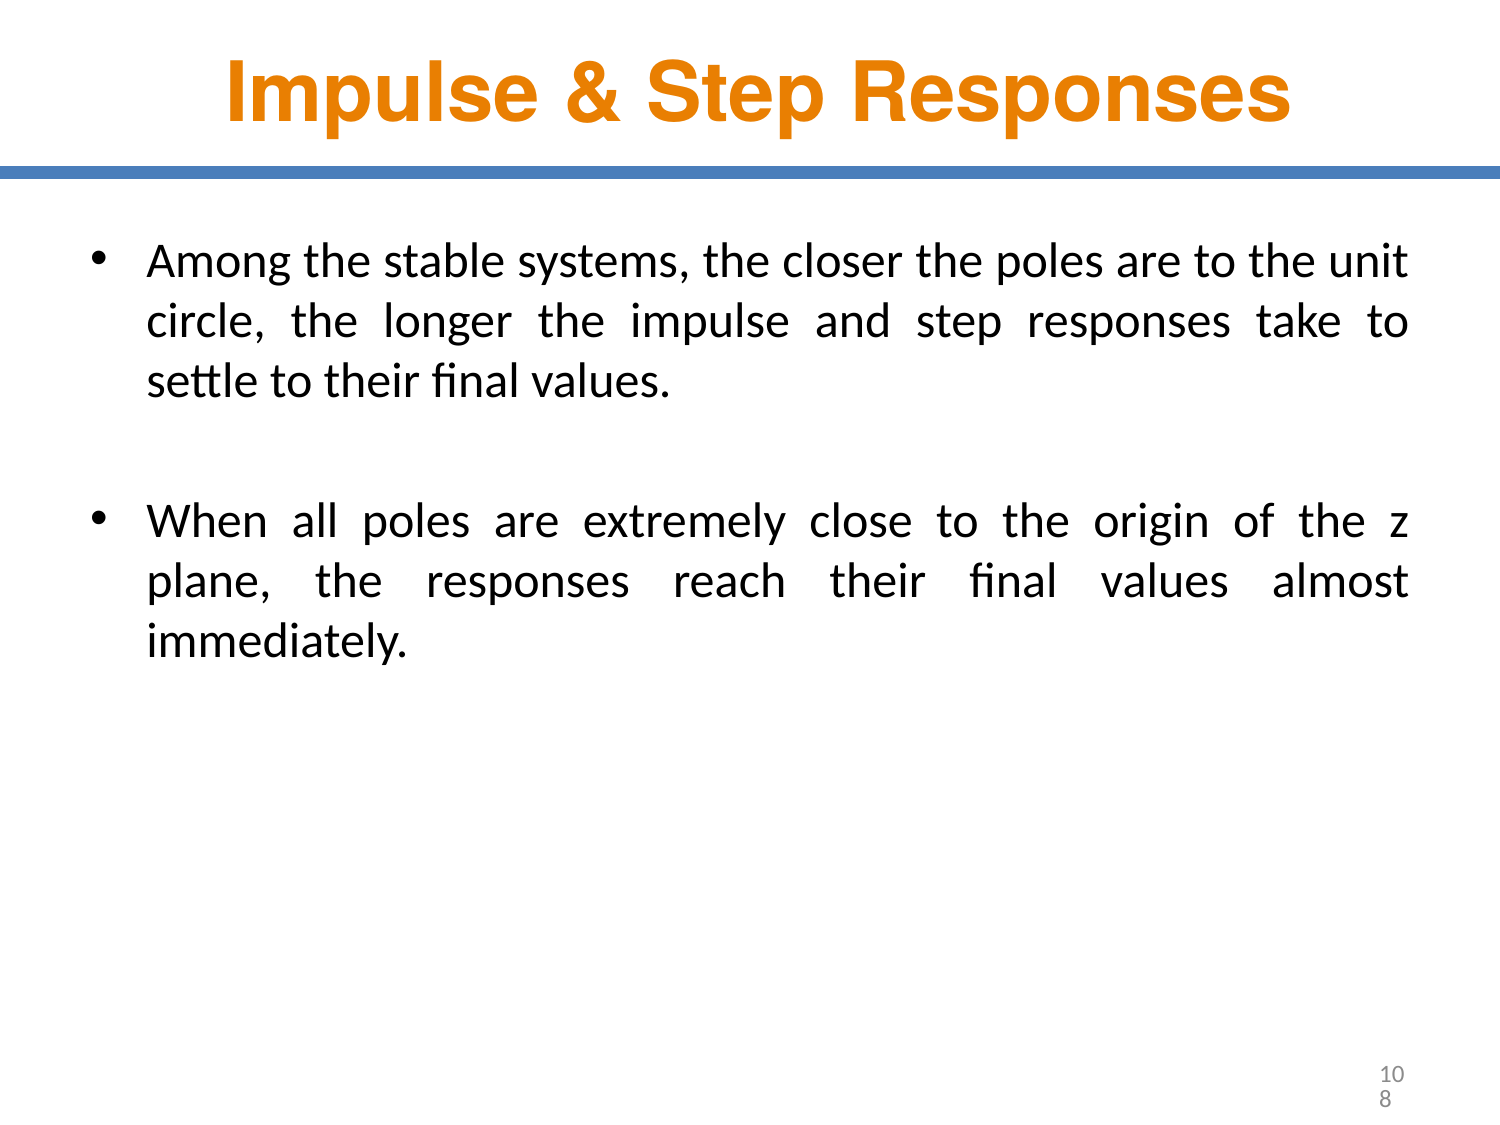

# Impulse & Step Responses
Among the stable systems, the closer the poles are to the unit circle, the longer the impulse and step responses take to settle to their final values.

When all poles are extremely close to the origin of the z plane, the responses reach their final values almost immediately.
108